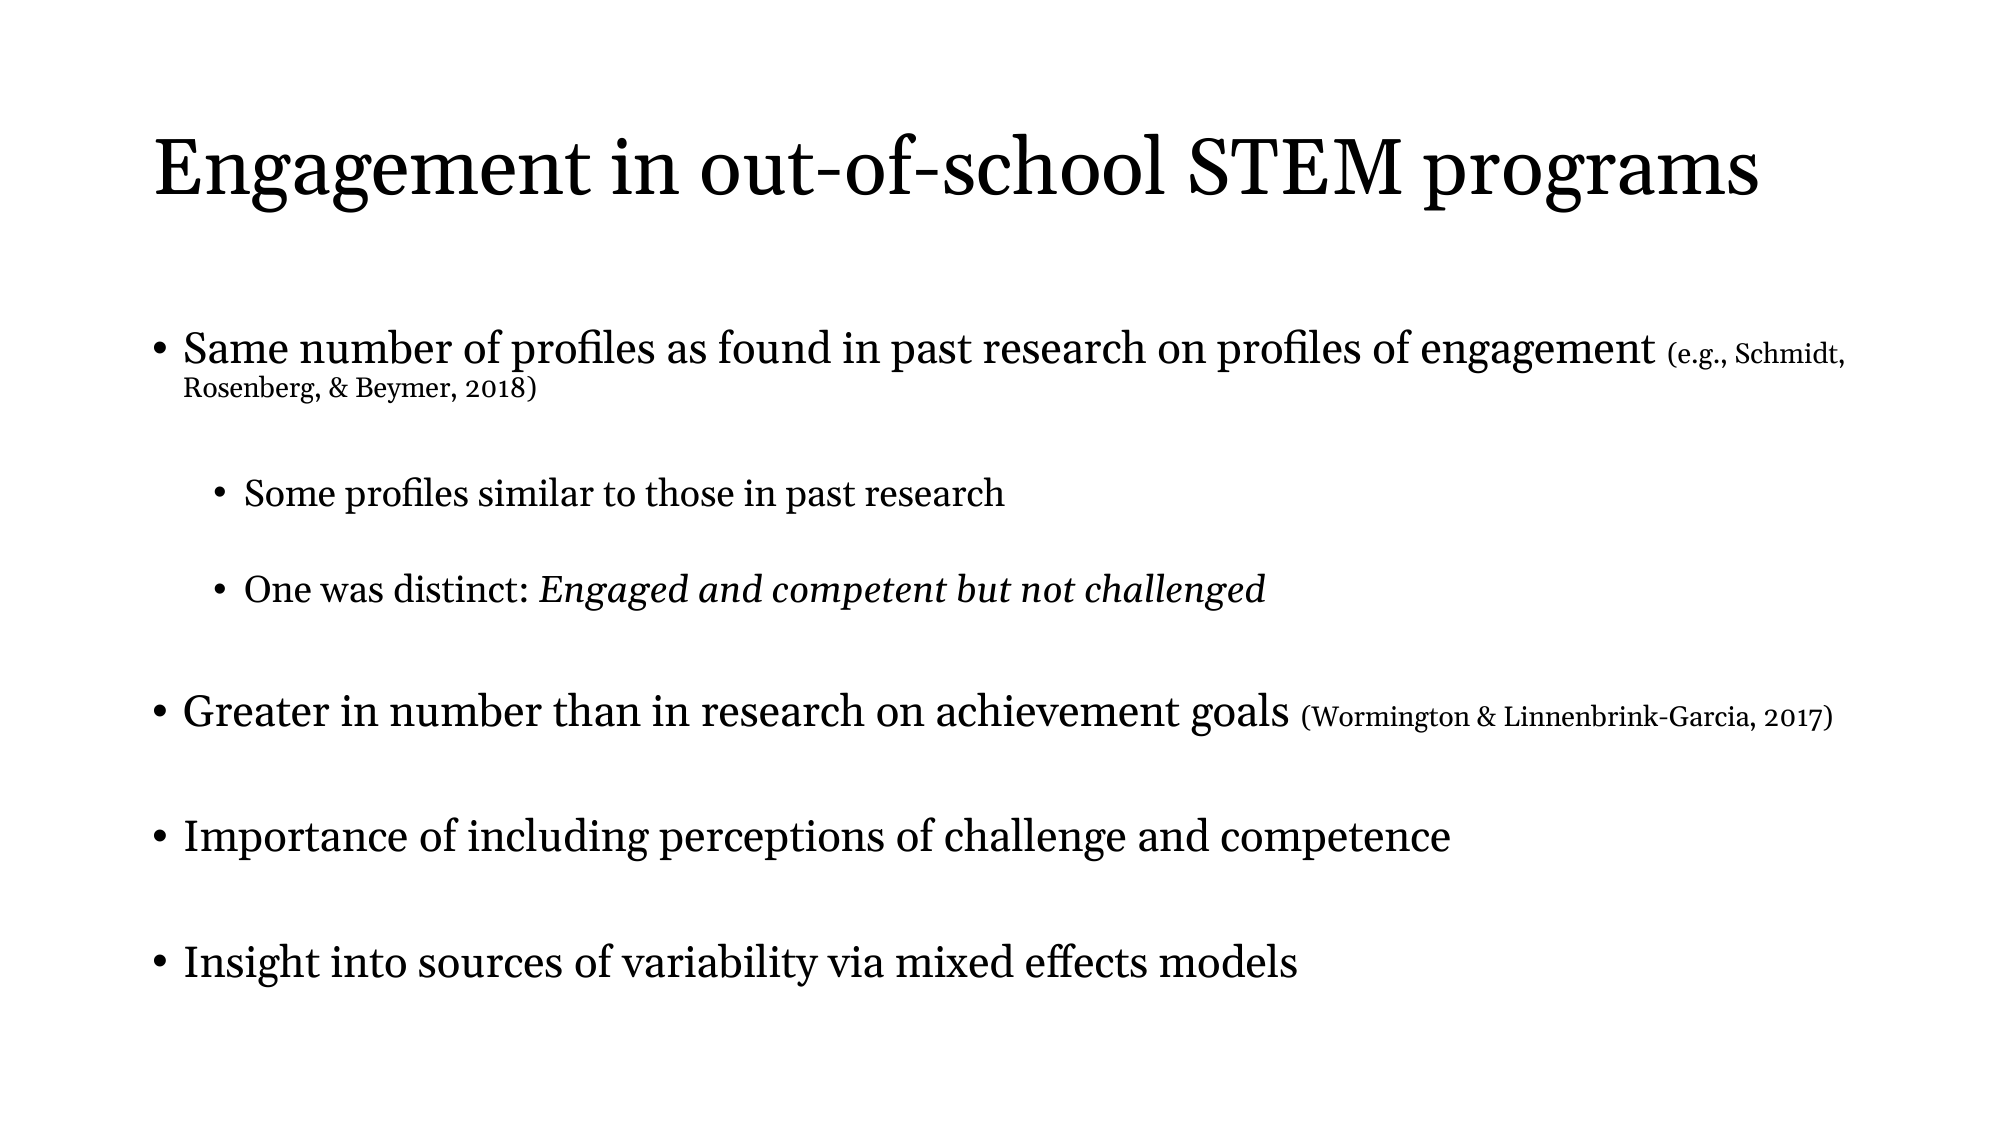

# Engagement in out-of-school STEM programs
Same number of profiles as found in past research on profiles of engagement (e.g., Schmidt, Rosenberg, & Beymer, 2018)

Some profiles similar to those in past research

One was distinct: Engaged and competent but not challenged

Greater in number than in research on achievement goals (Wormington & Linnenbrink-Garcia, 2017)

Importance of including perceptions of challenge and competence

Insight into sources of variability via mixed effects models